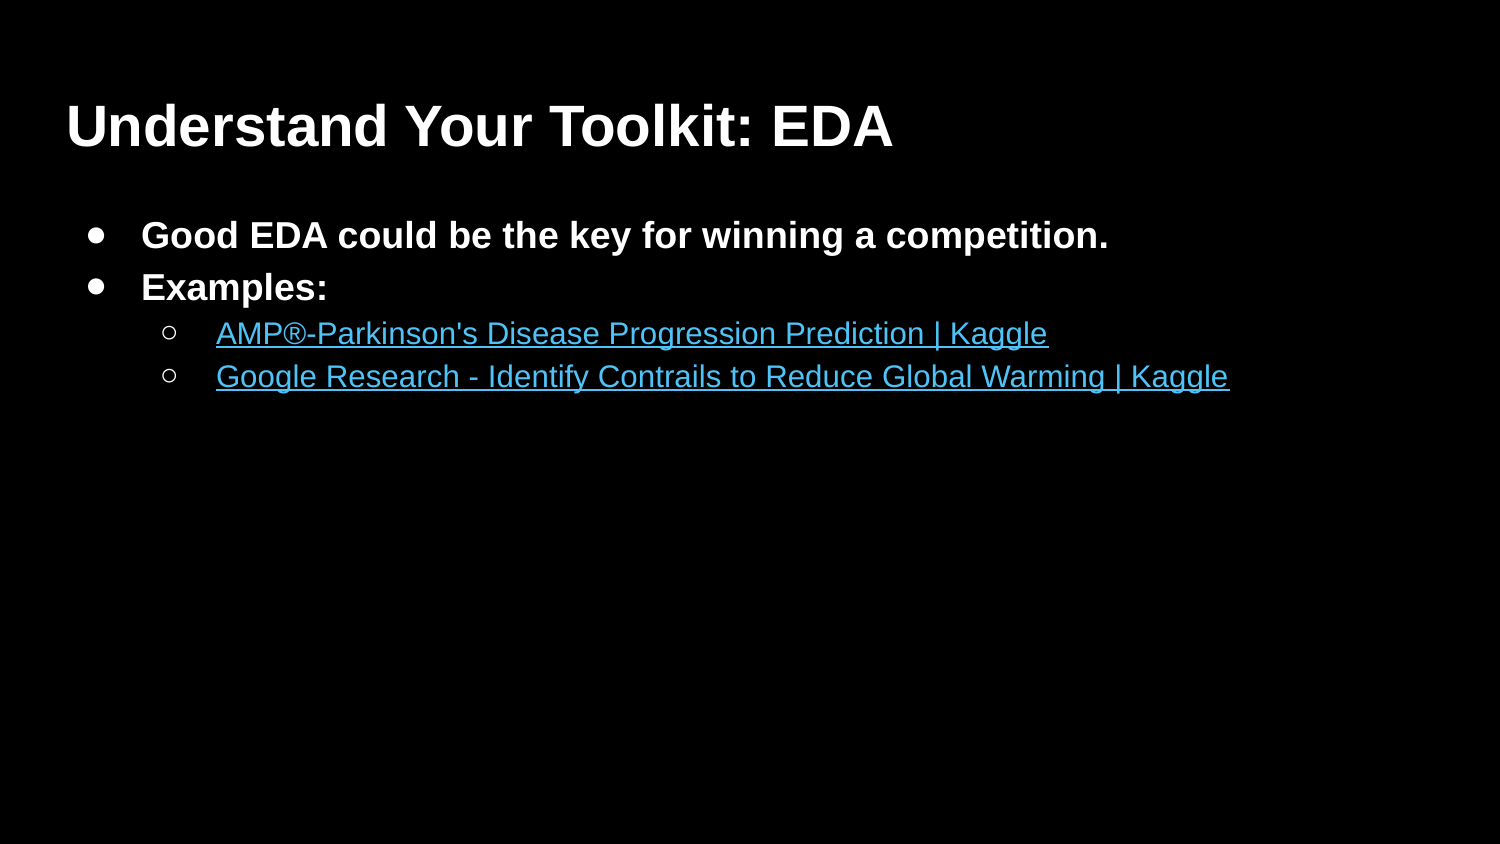

# Understand Your Toolkit: EDA

Good EDA could be the key for winning a competition.
Examples:
AMP®-Parkinson's Disease Progression Prediction | Kaggle
Google Research - Identify Contrails to Reduce Global Warming | Kaggle